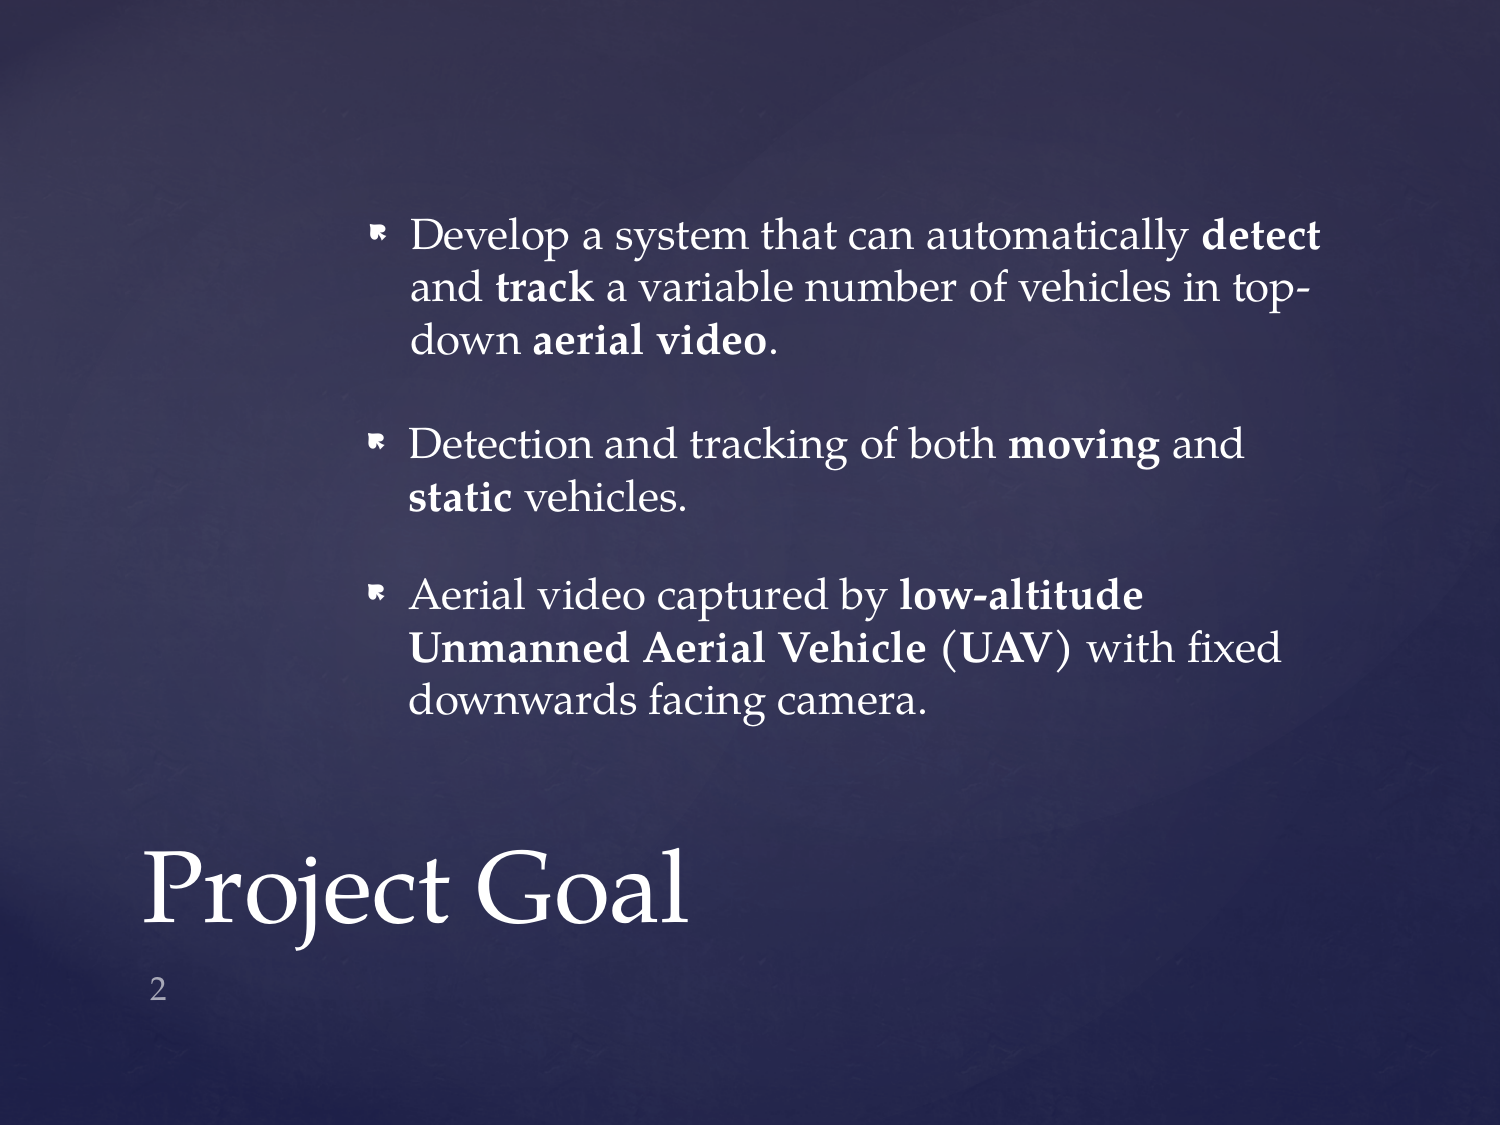

Develop a system that can automatically detect and track a variable number of vehicles in top-down aerial video.
Detection and tracking of both moving and static vehicles.
Aerial video captured by low-altitude Unmanned Aerial Vehicle (UAV) with fixed downwards facing camera.
# Project Goal
2